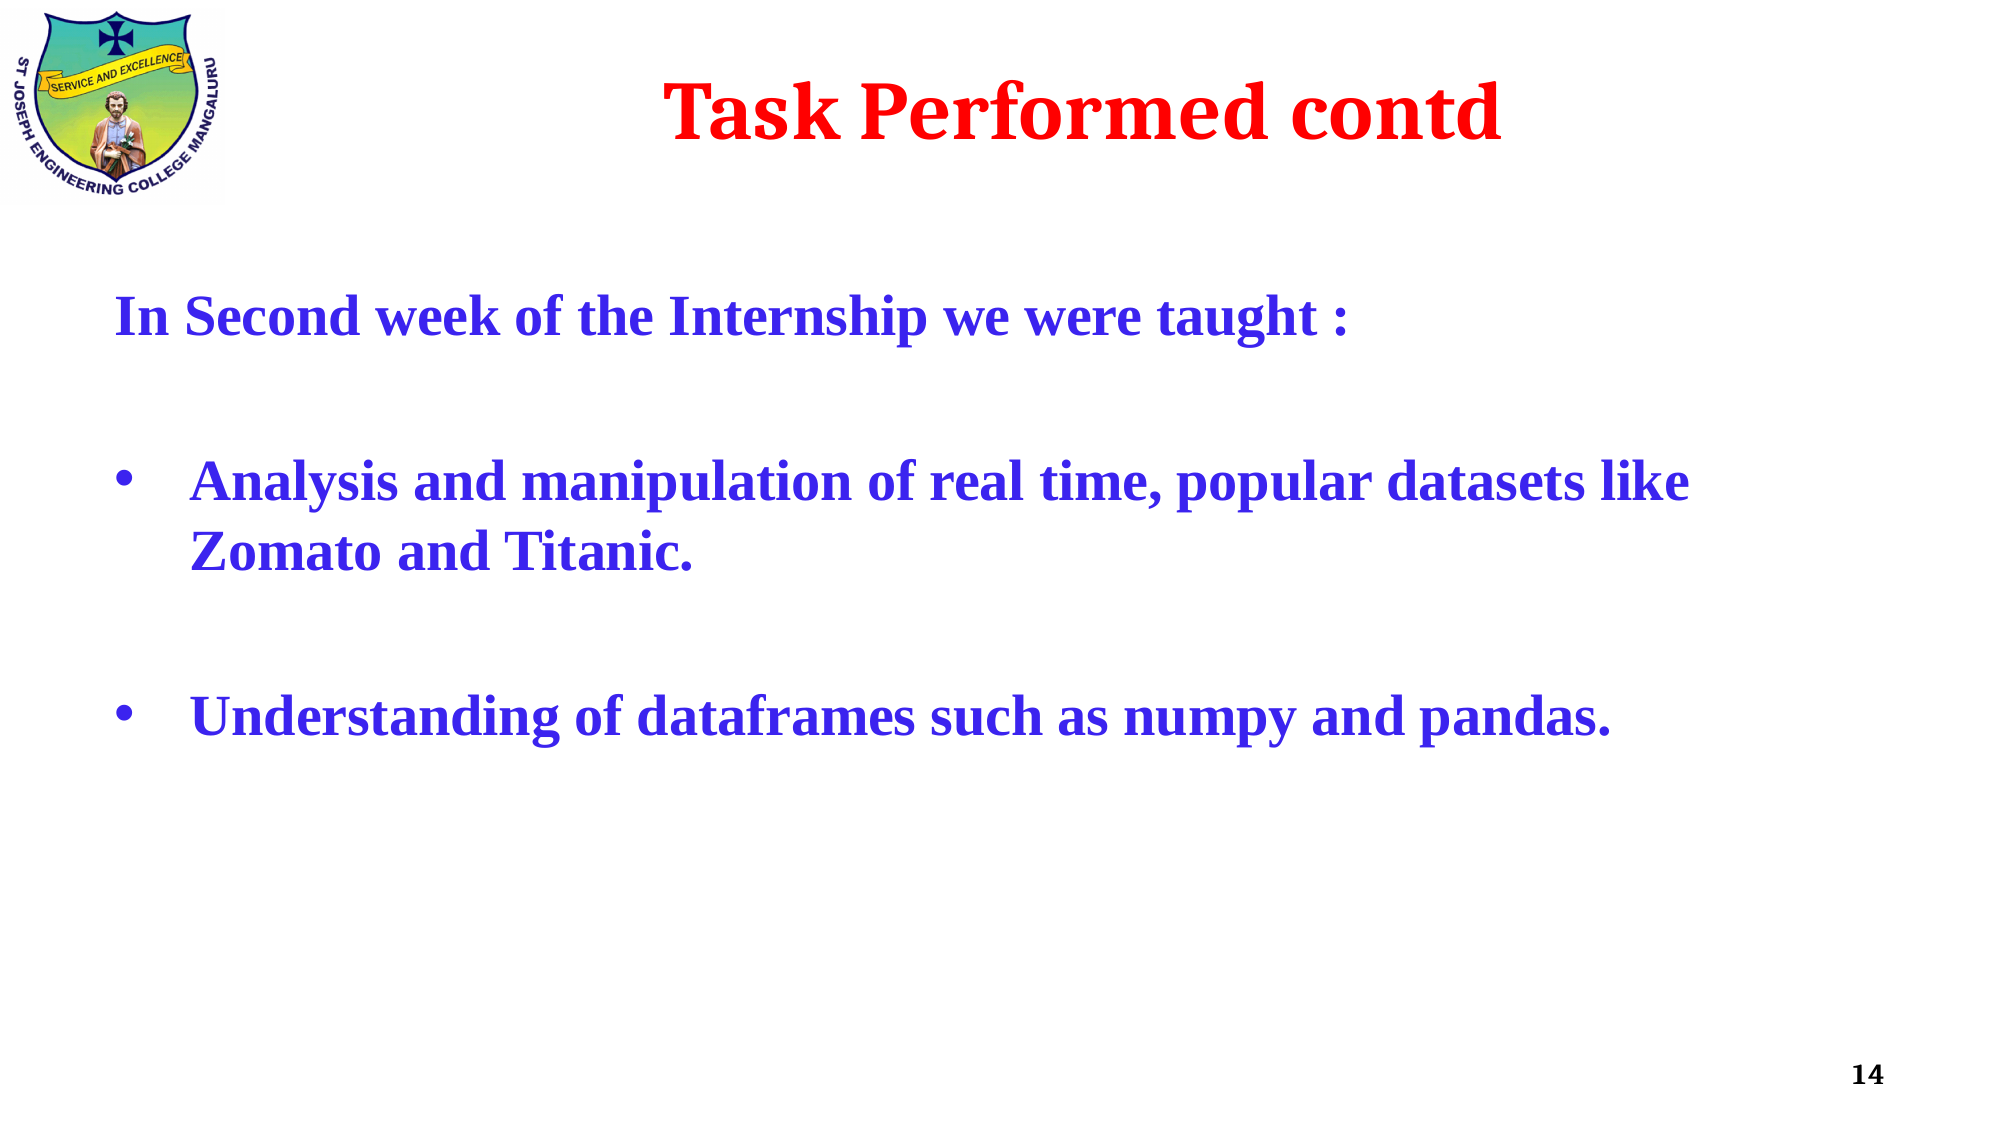

# Task Performed contd

In Second week of the Internship we were taught :

Analysis and manipulation of real time, popular datasets like Zomato and Titanic.

Understanding of dataframes such as numpy and pandas.
14